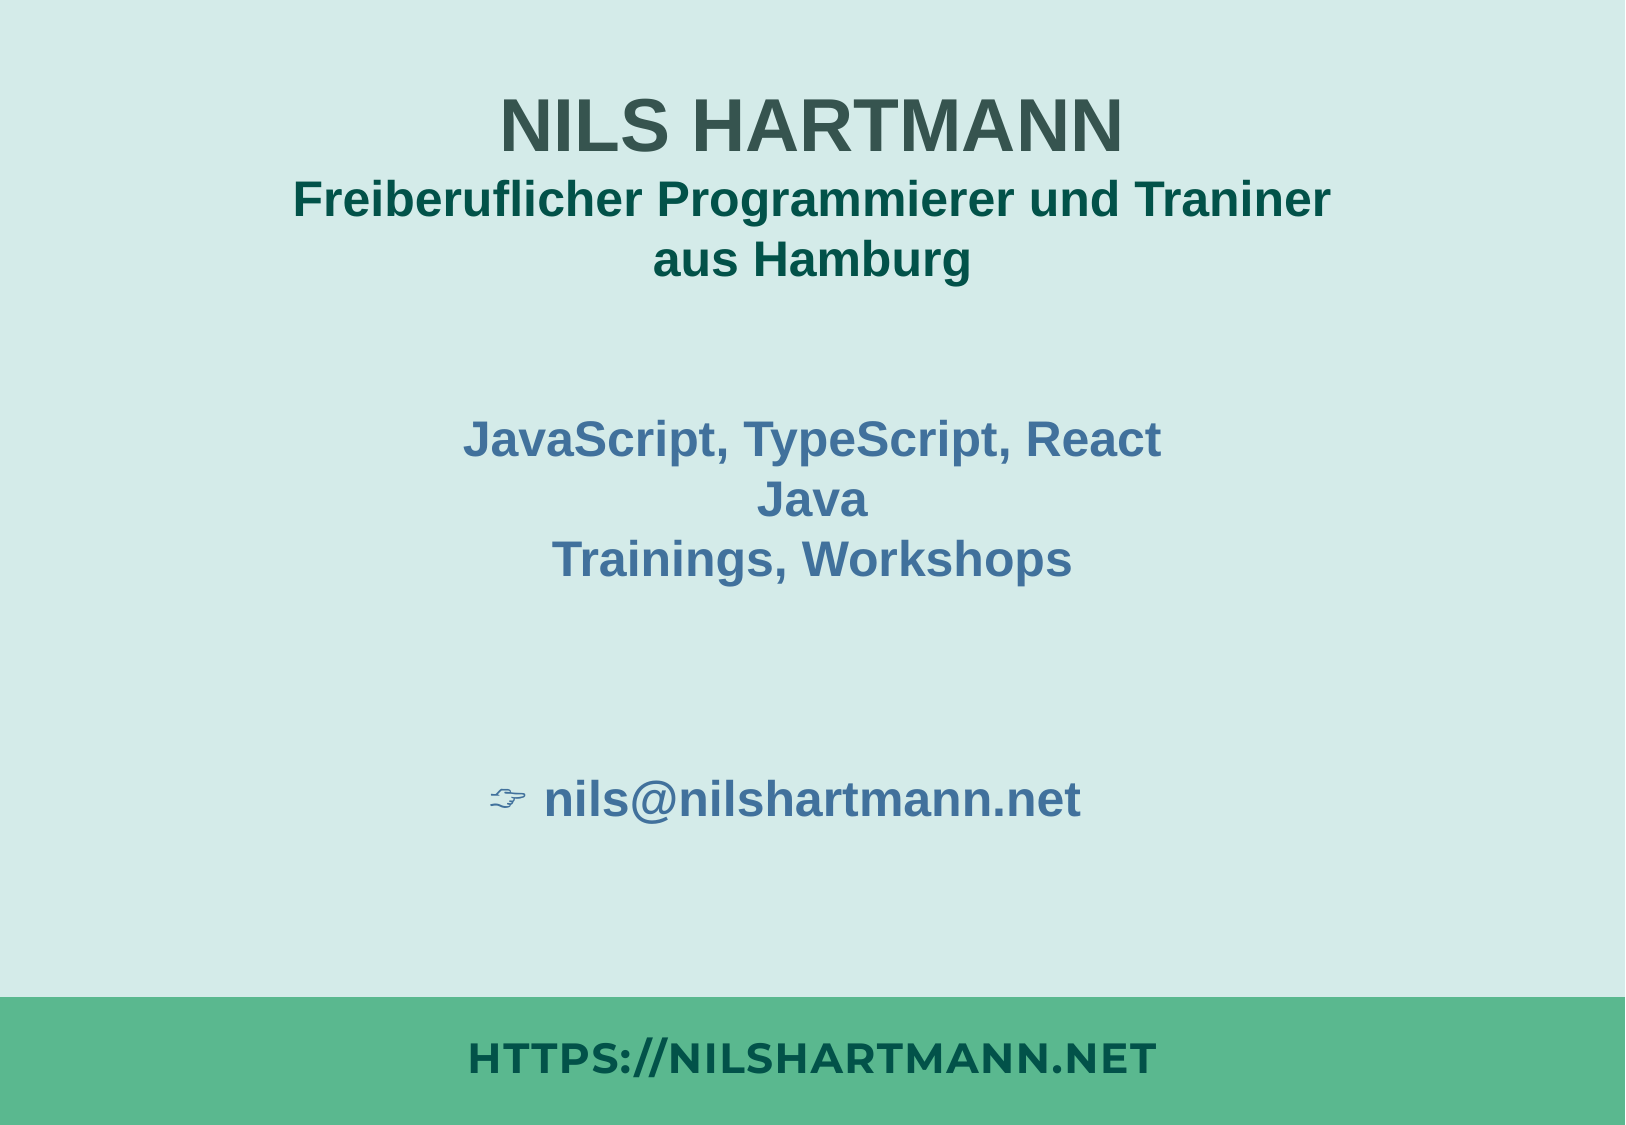

NILS HARTMANN
Freiberuflicher Programmierer und Traniner
aus Hamburg

JavaScript, TypeScript, React
Java
Trainings, Workshops

nils@nilshartmann.net
👉
# https://nilshartmann.net